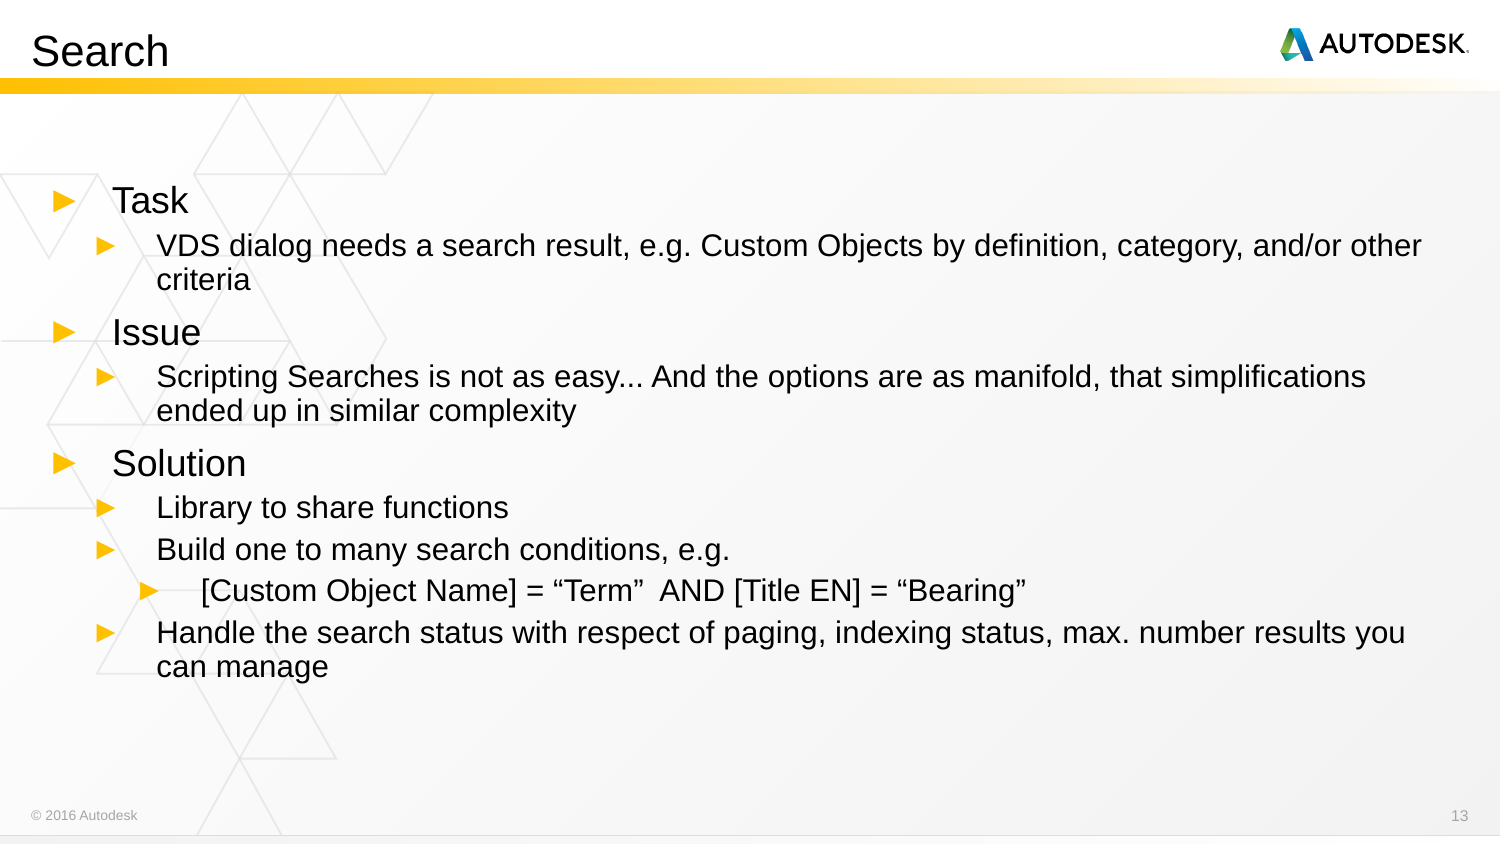

Search
Task
VDS dialog needs a search result, e.g. Custom Objects by definition, category, and/or other criteria
Issue
Scripting Searches is not as easy... And the options are as manifold, that simplifications ended up in similar complexity
Solution
Library to share functions
Build one to many search conditions, e.g.
[Custom Object Name] = “Term”  AND [Title EN] = “Bearing”
Handle the search status with respect of paging, indexing status, max. number results you can manage